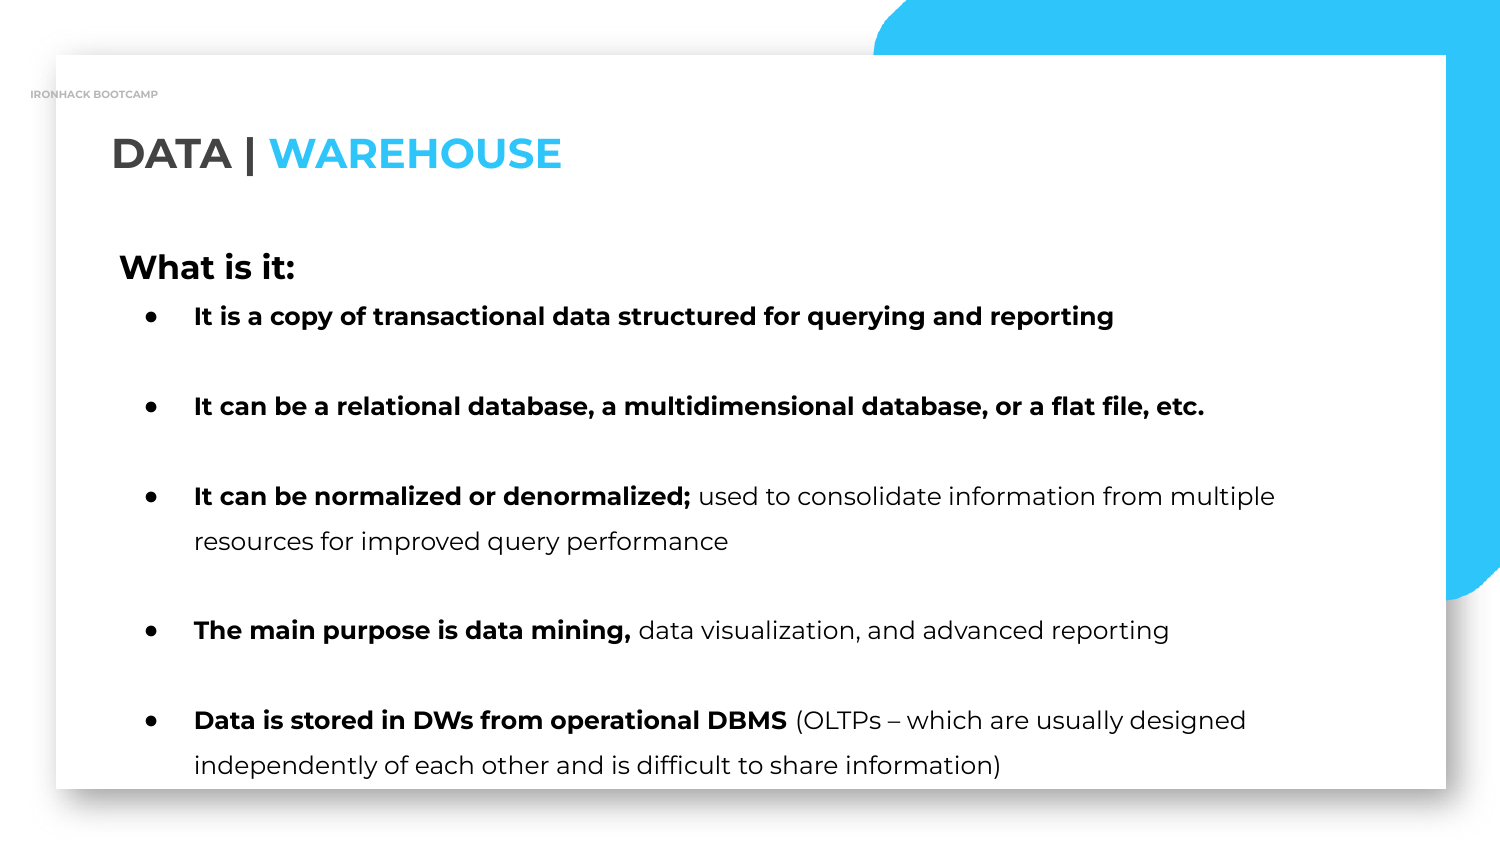

IRONHACK BOOTCAMP
DATA | WAREHOUSE
What is it:
It is a copy of transactional data structured for querying and reporting

It can be a relational database, a multidimensional database, or a flat file, etc.

It can be normalized or denormalized; used to consolidate information from multiple resources for improved query performance

The main purpose is data mining, data visualization, and advanced reporting

Data is stored in DWs from operational DBMS (OLTPs – which are usually designed independently of each other and is difficult to share information)